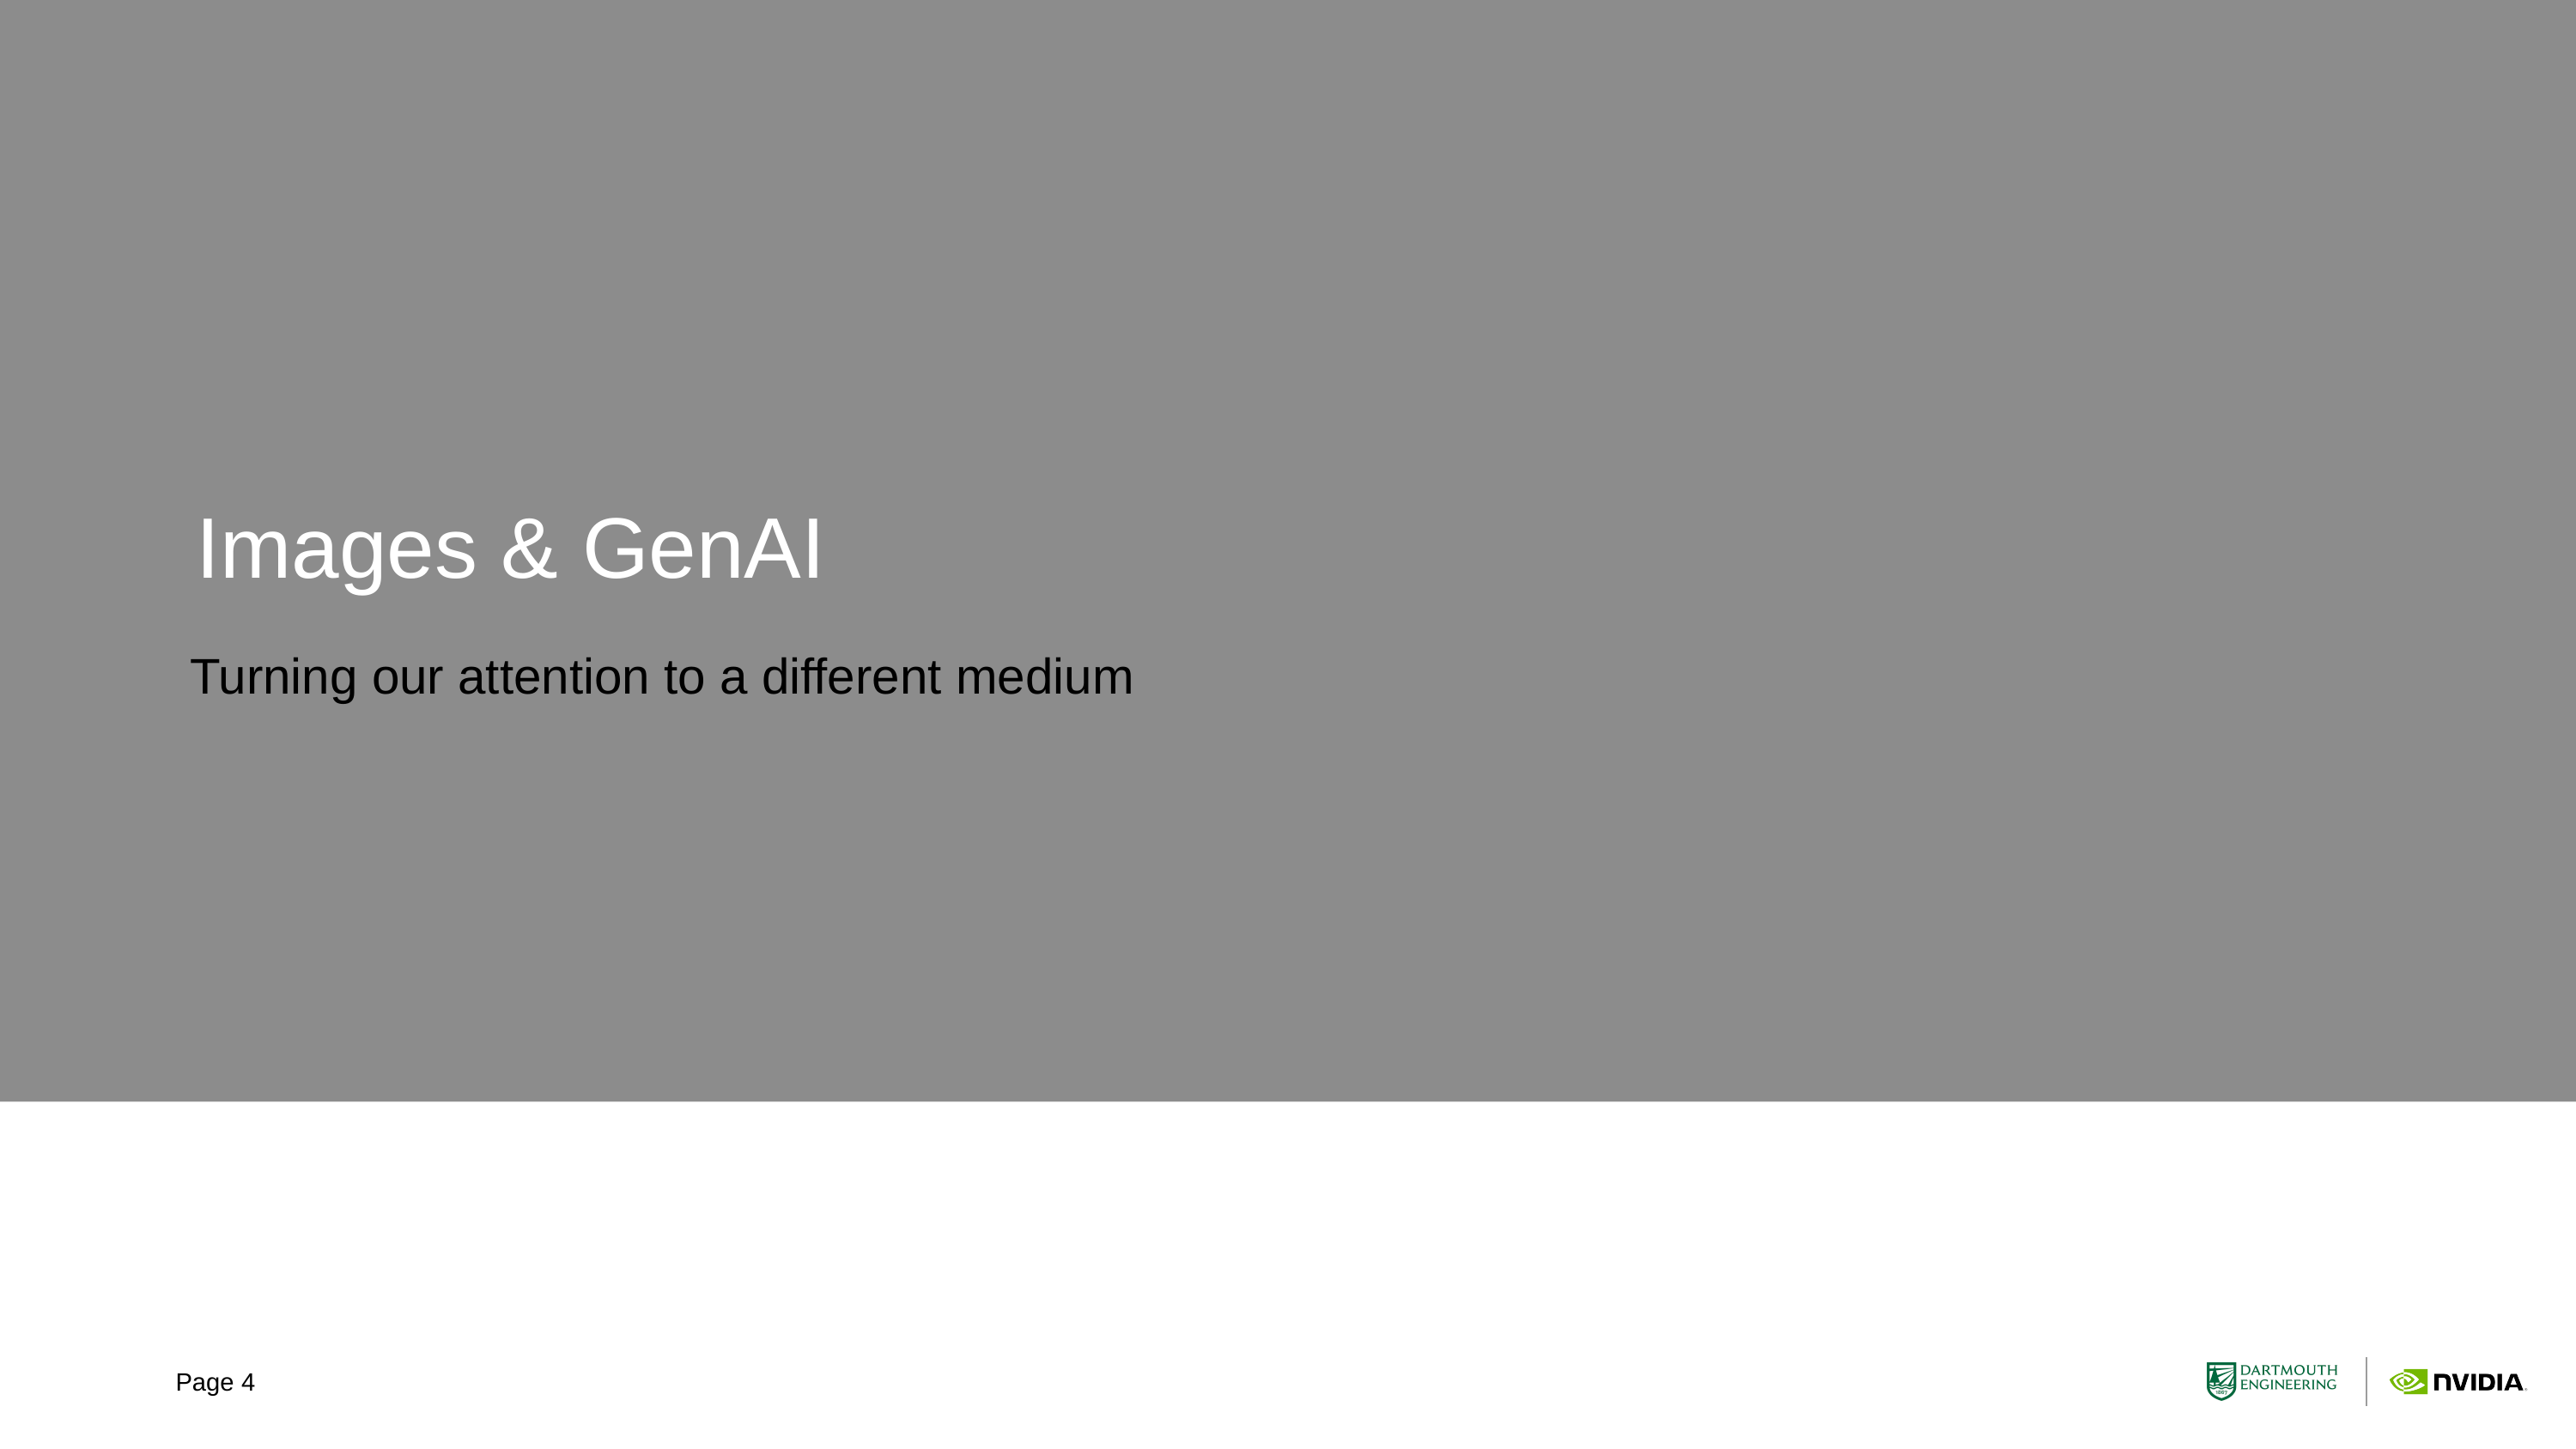

# Images & GenAI
Turning our attention to a different medium